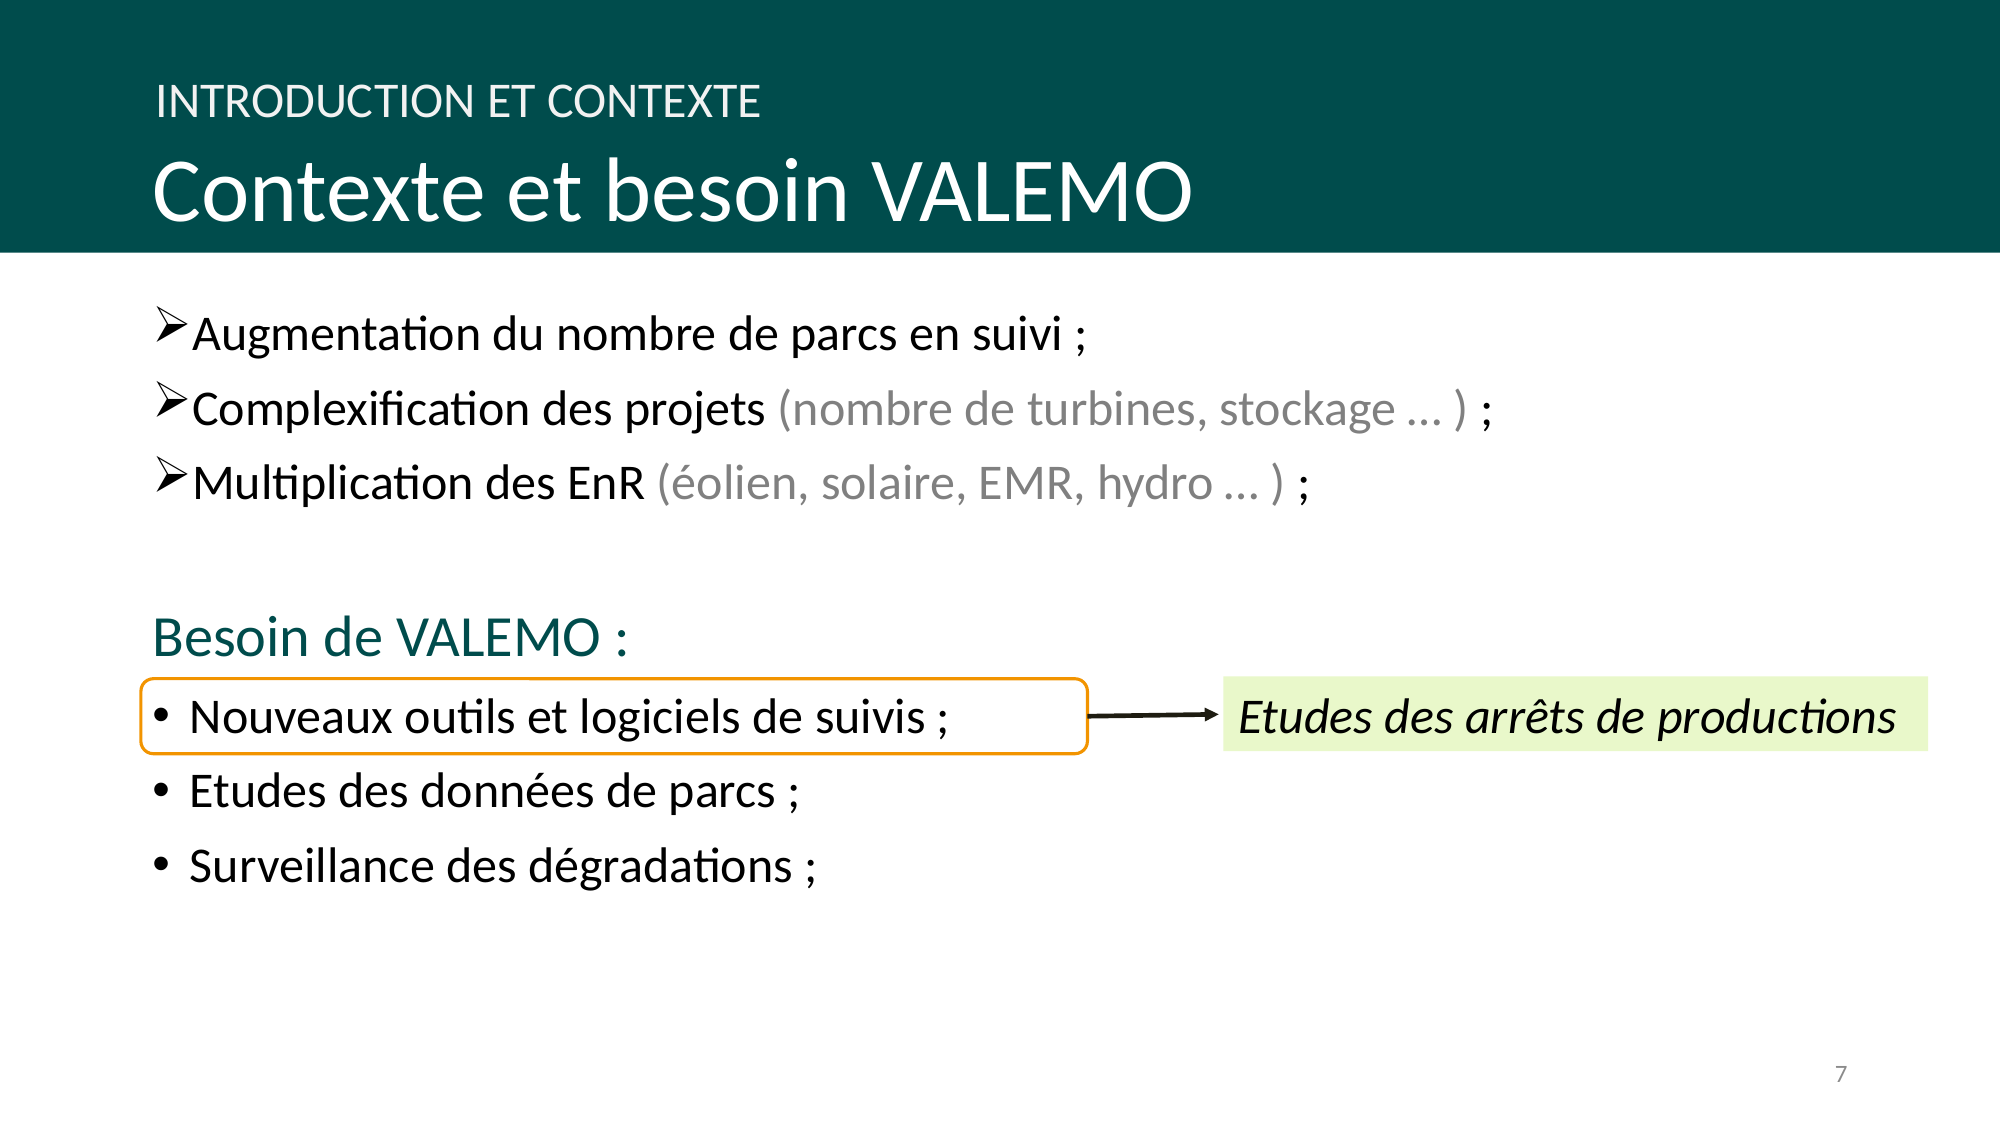

INTRODUCTION ET CONTEXTE
# Contexte et besoin VALEMO
Augmentation du nombre de parcs en suivi ;
Complexification des projets (nombre de turbines, stockage … ) ;
Multiplication des EnR (éolien, solaire, EMR, hydro … ) ;

Besoin de VALEMO :
Nouveaux outils et logiciels de suivis ;
Etudes des données de parcs ;
Surveillance des dégradations ;

Etudes des arrêts de productions

7